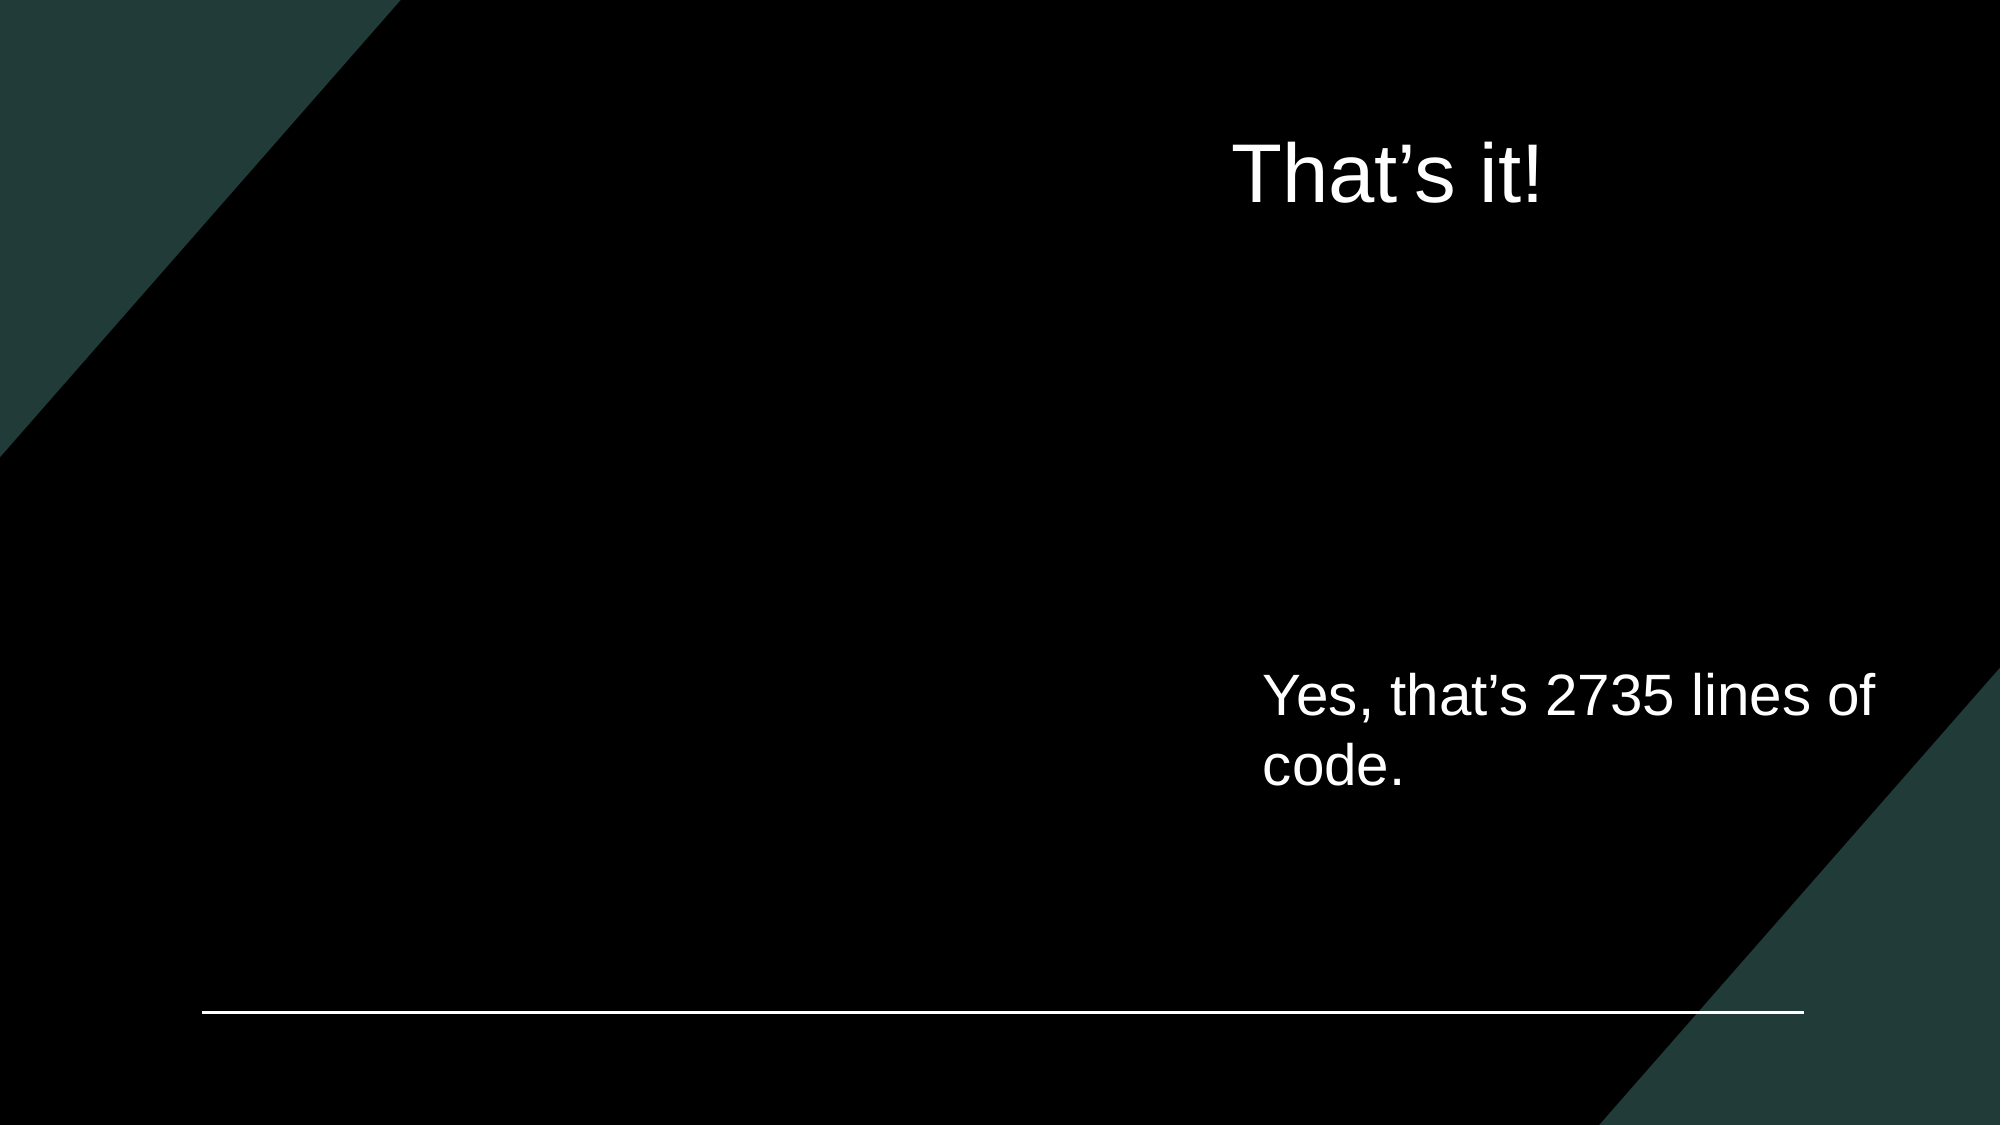

# That’s it!
Yes, that’s 2735 lines of code.